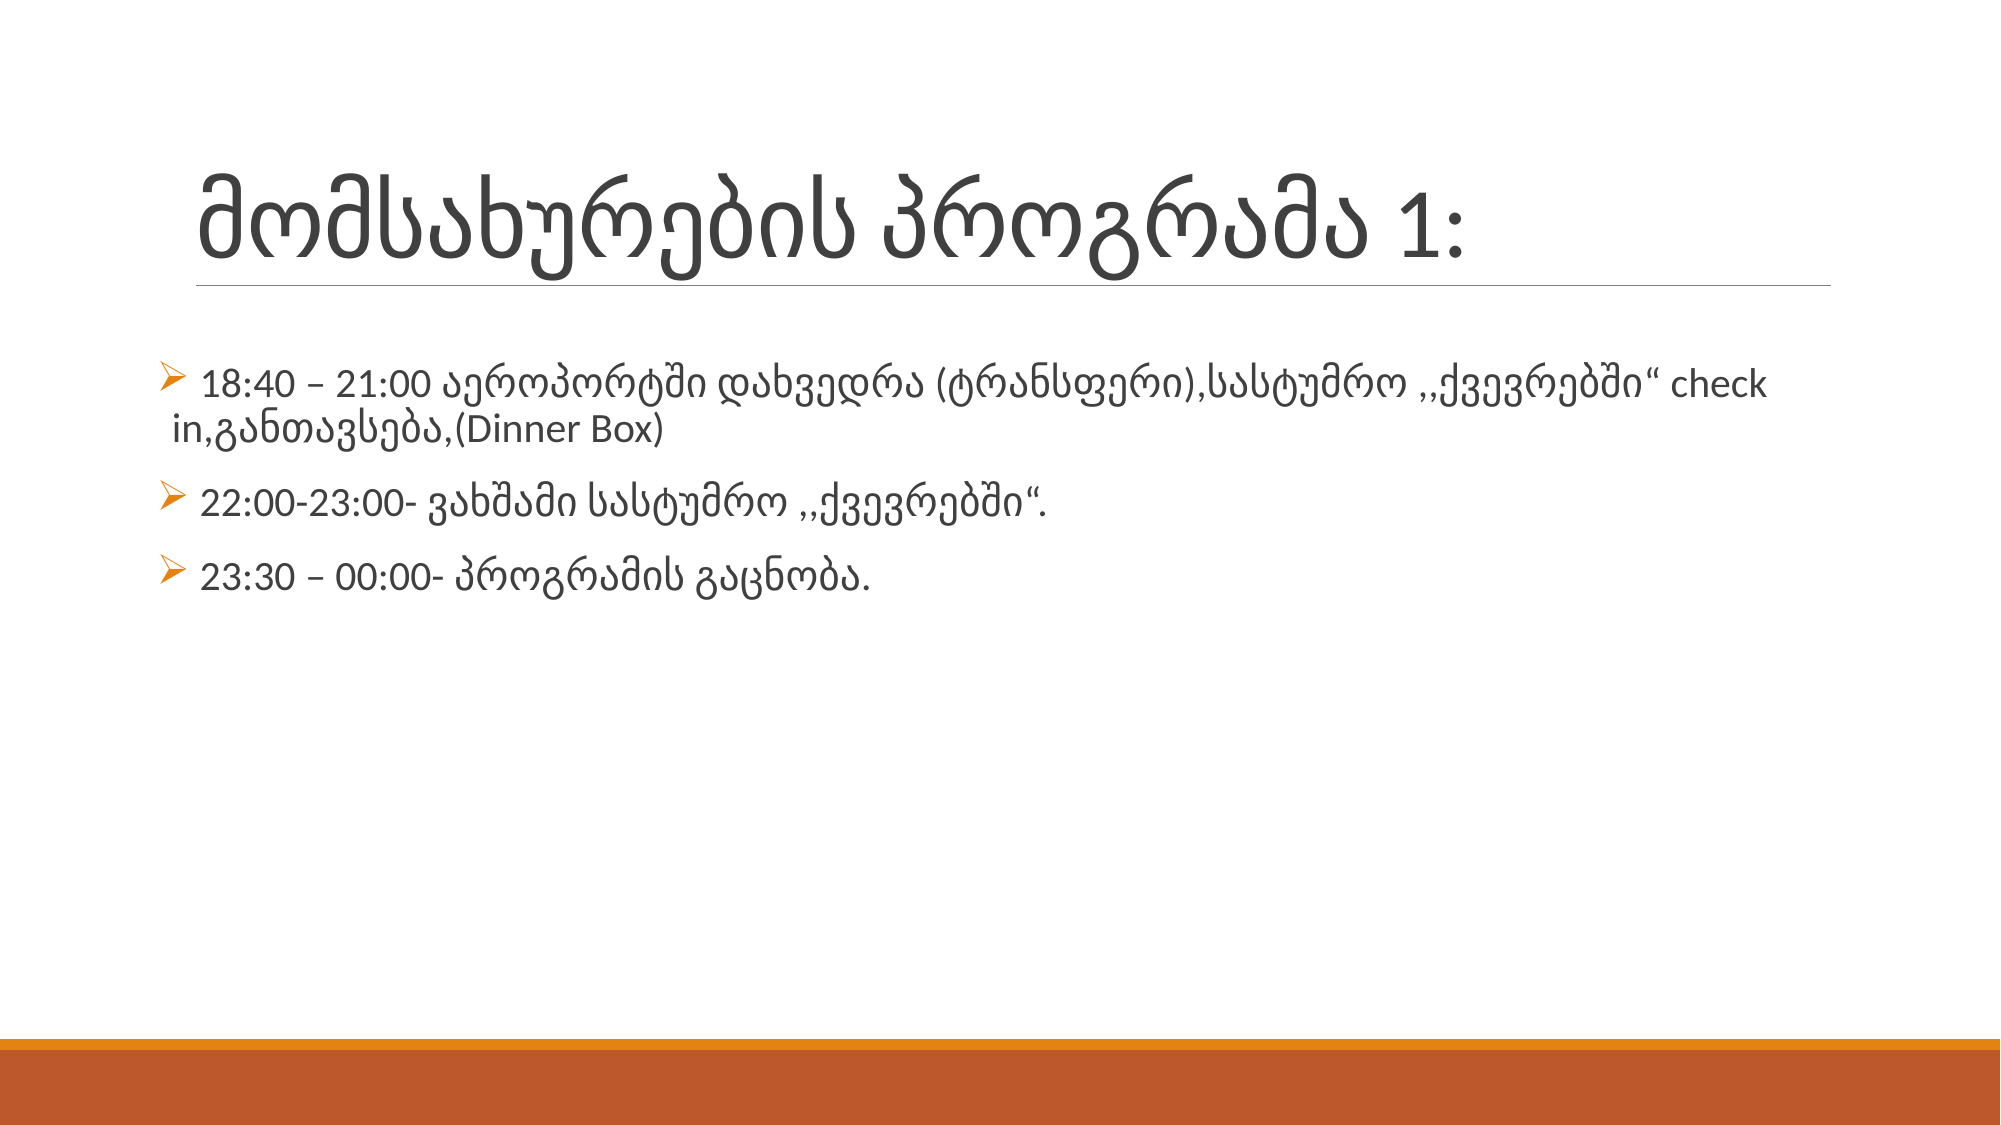

# მომსახურების პროგრამა 1:
 18:40 – 21:00 აეროპორტში დახვედრა (ტრანსფერი),სასტუმრო ,,ქვევრებში“ check in,განთავსება,(Dinner Box)
 22:00-23:00- ვახშამი სასტუმრო ,,ქვევრებში“.
 23:30 – 00:00- პროგრამის გაცნობა.